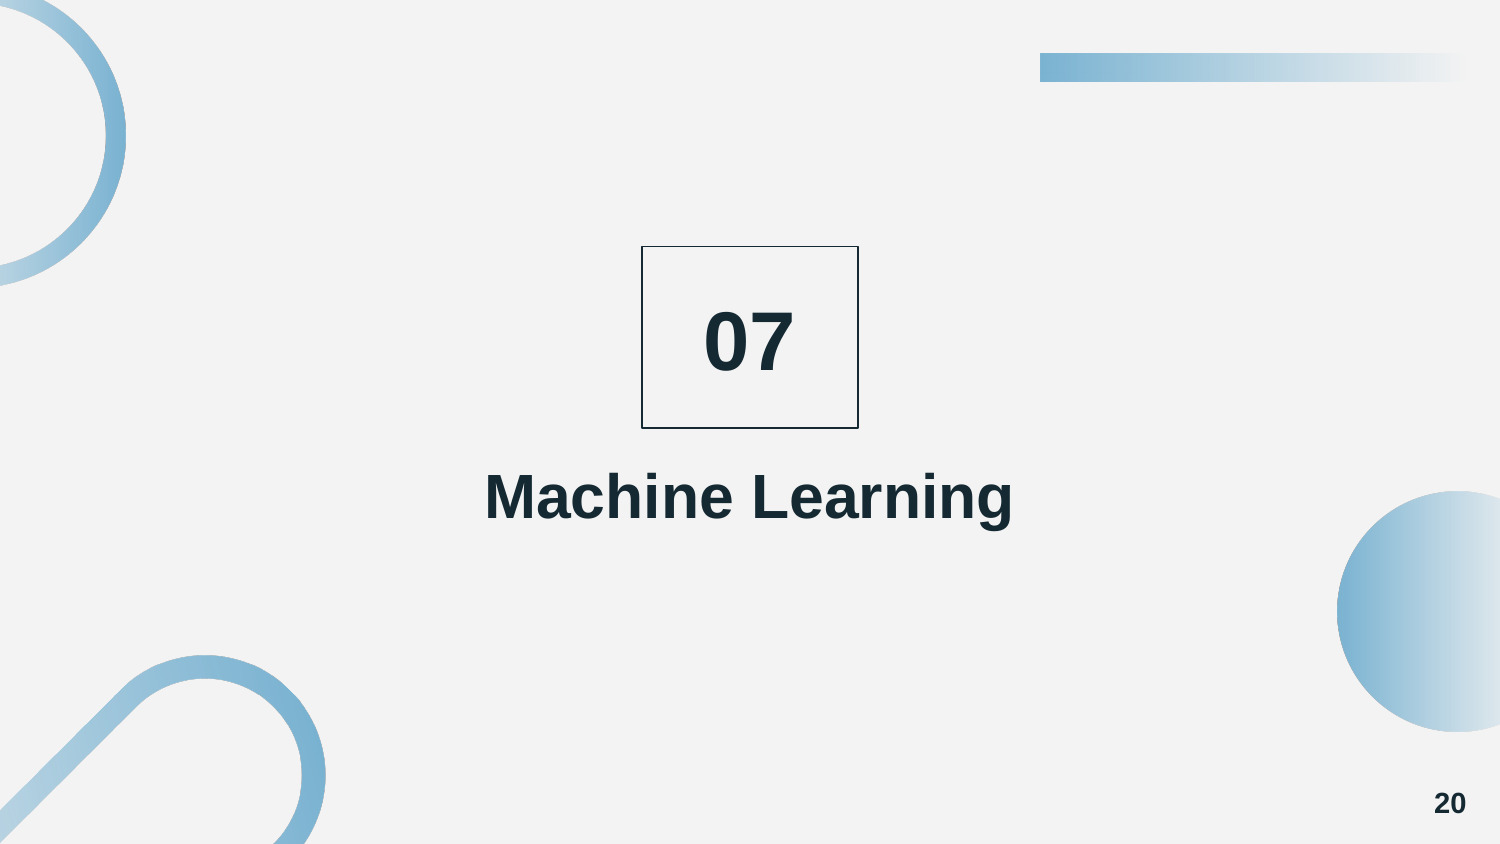

01
02
03
07
04
# Machine Learning
05
06
08
20
09